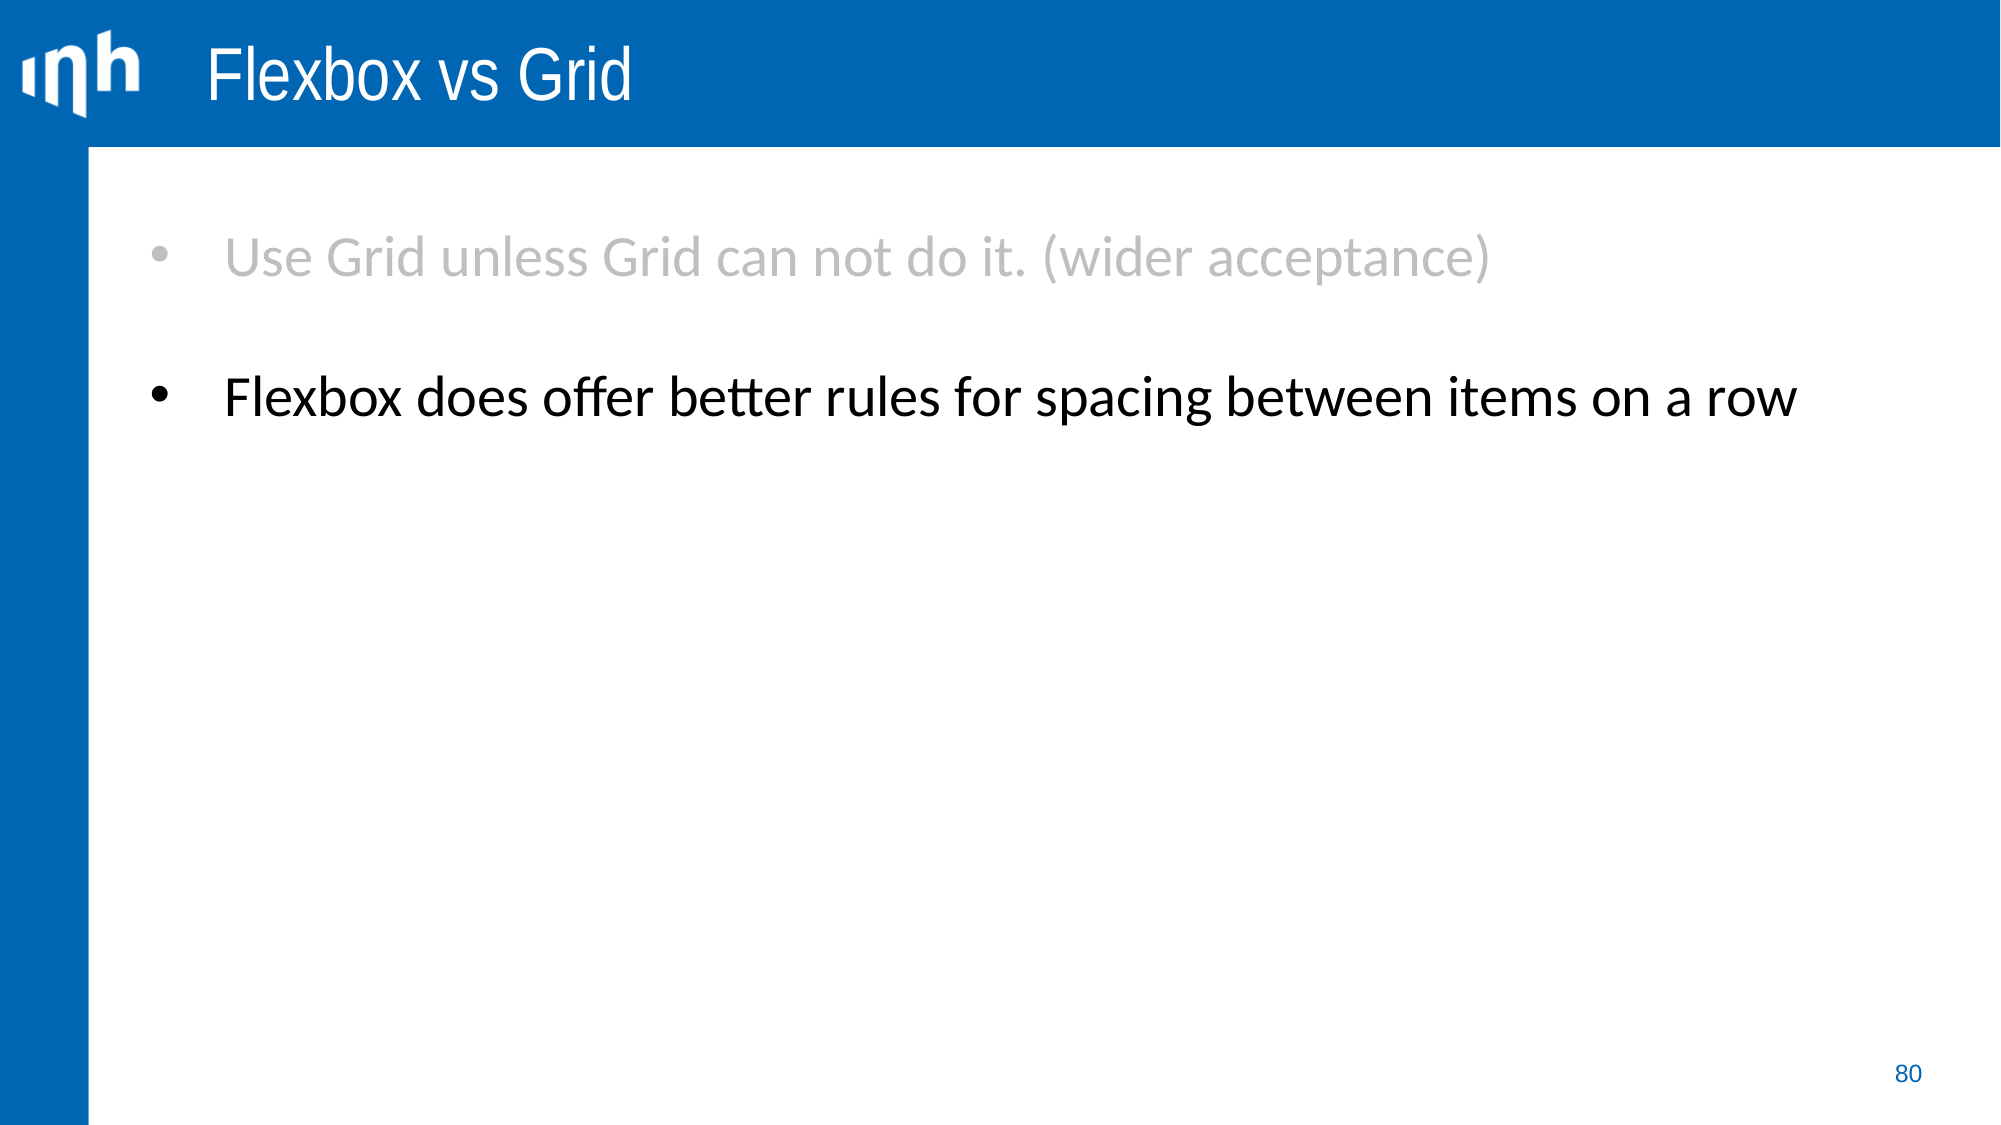

Flexbox vs Grid

Use Grid unless Grid can not do it. (wider acceptance)

Flexbox does offer better rules for spacing between items on a row

Use flexbox for all linear (1D -> width) web development (most common)

Use grid for all positioning (2D -> width and height) web development

80